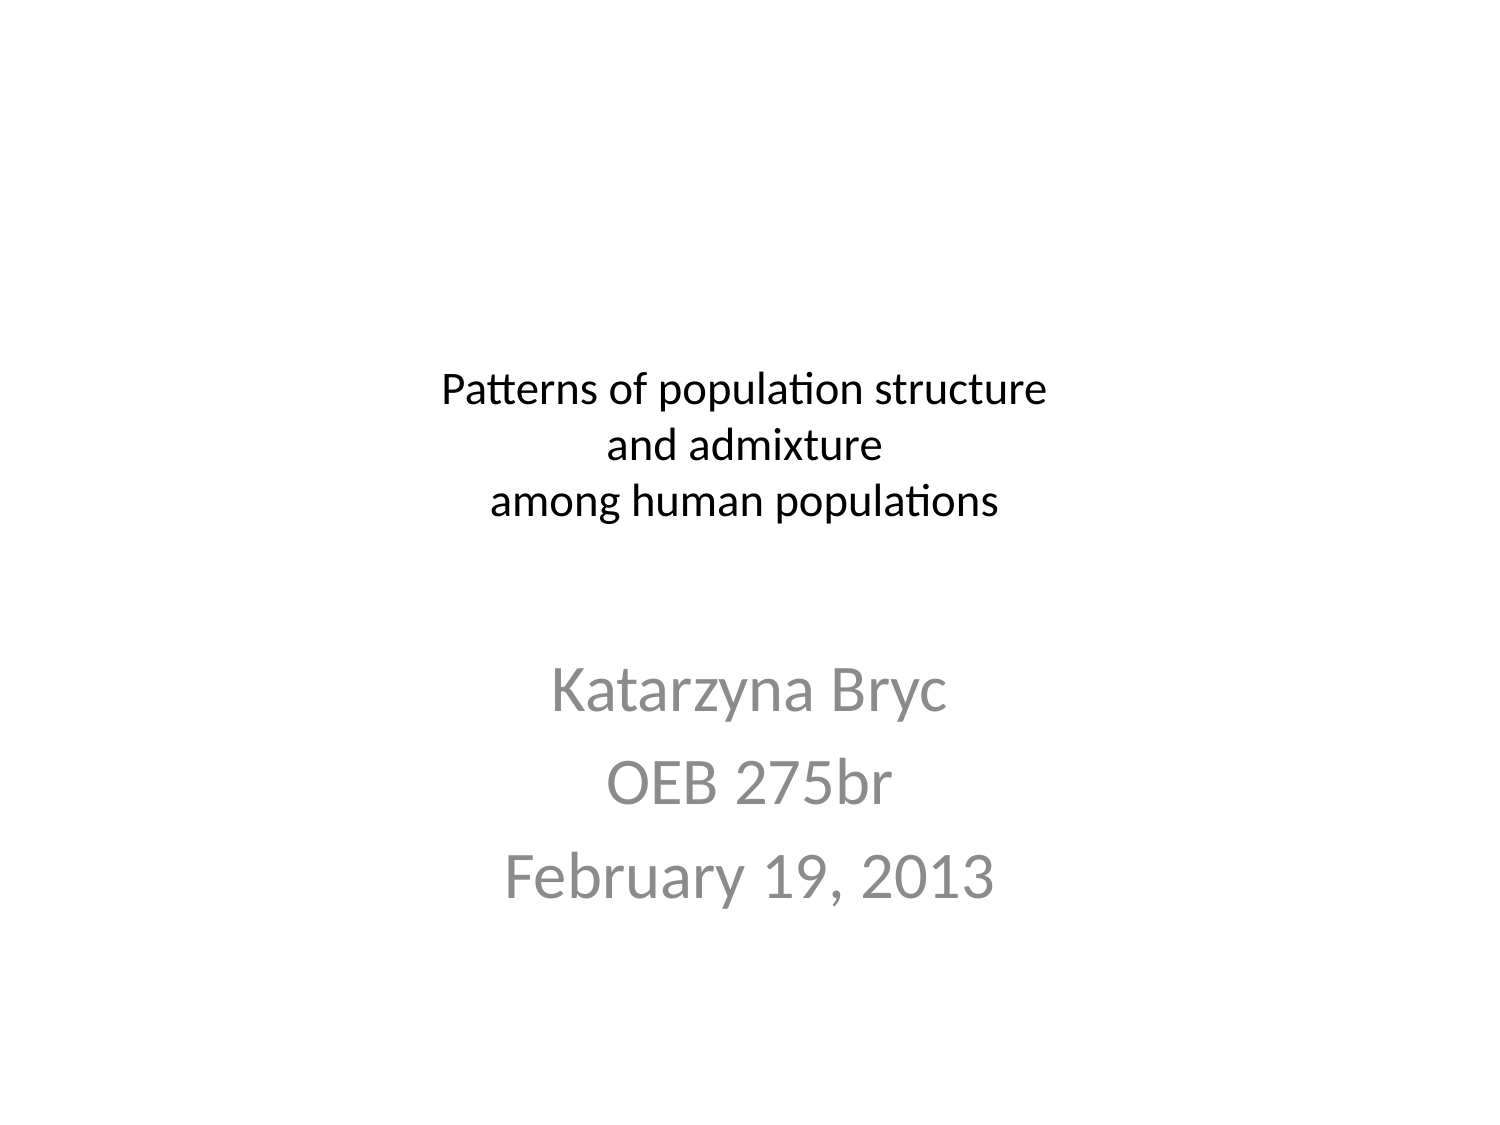

# Patterns of population structure and admixture among human populations
Katarzyna Bryc
OEB 275br
February 19, 2013